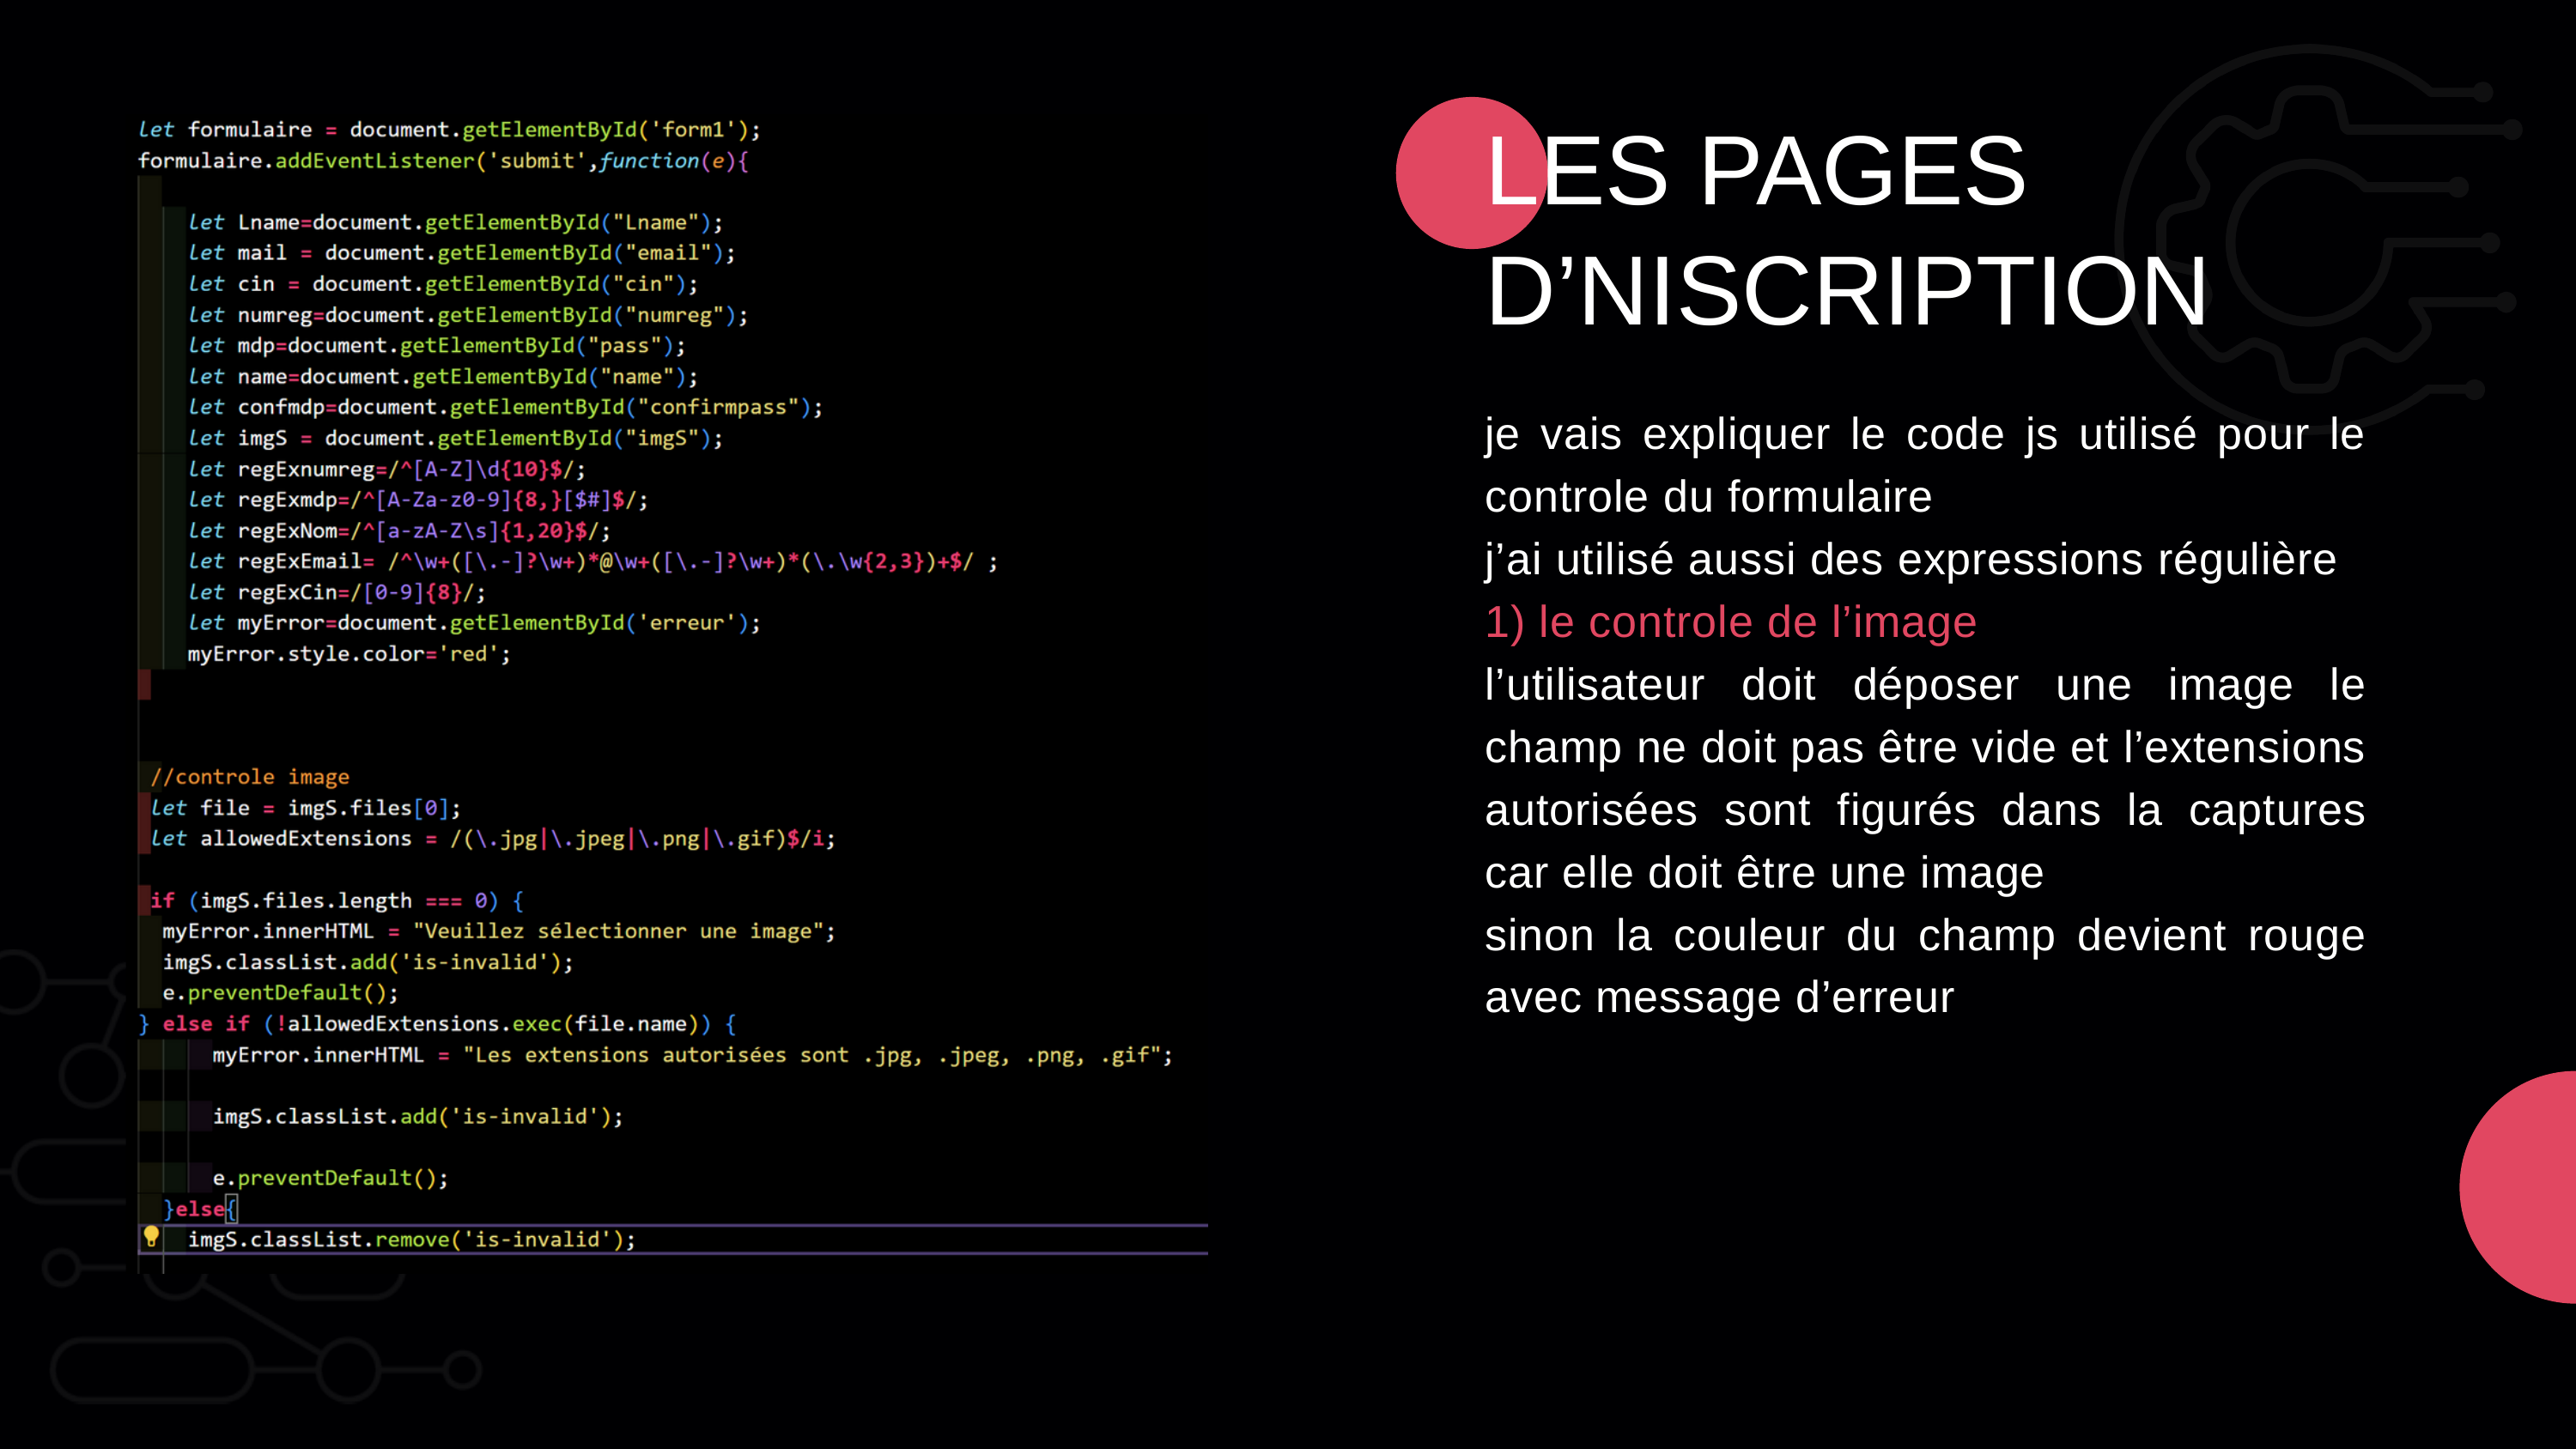

LES PAGES D’NISCRIPTION

je vais expliquer le code js utilisé pour le controle du formulaire
j’ai utilisé aussi des expressions régulière
1) le controle de l’image
l’utilisateur doit déposer une image le champ ne doit pas être vide et l’extensions autorisées sont figurés dans la captures car elle doit être une image
sinon la couleur du champ devient rouge avec message d’erreur